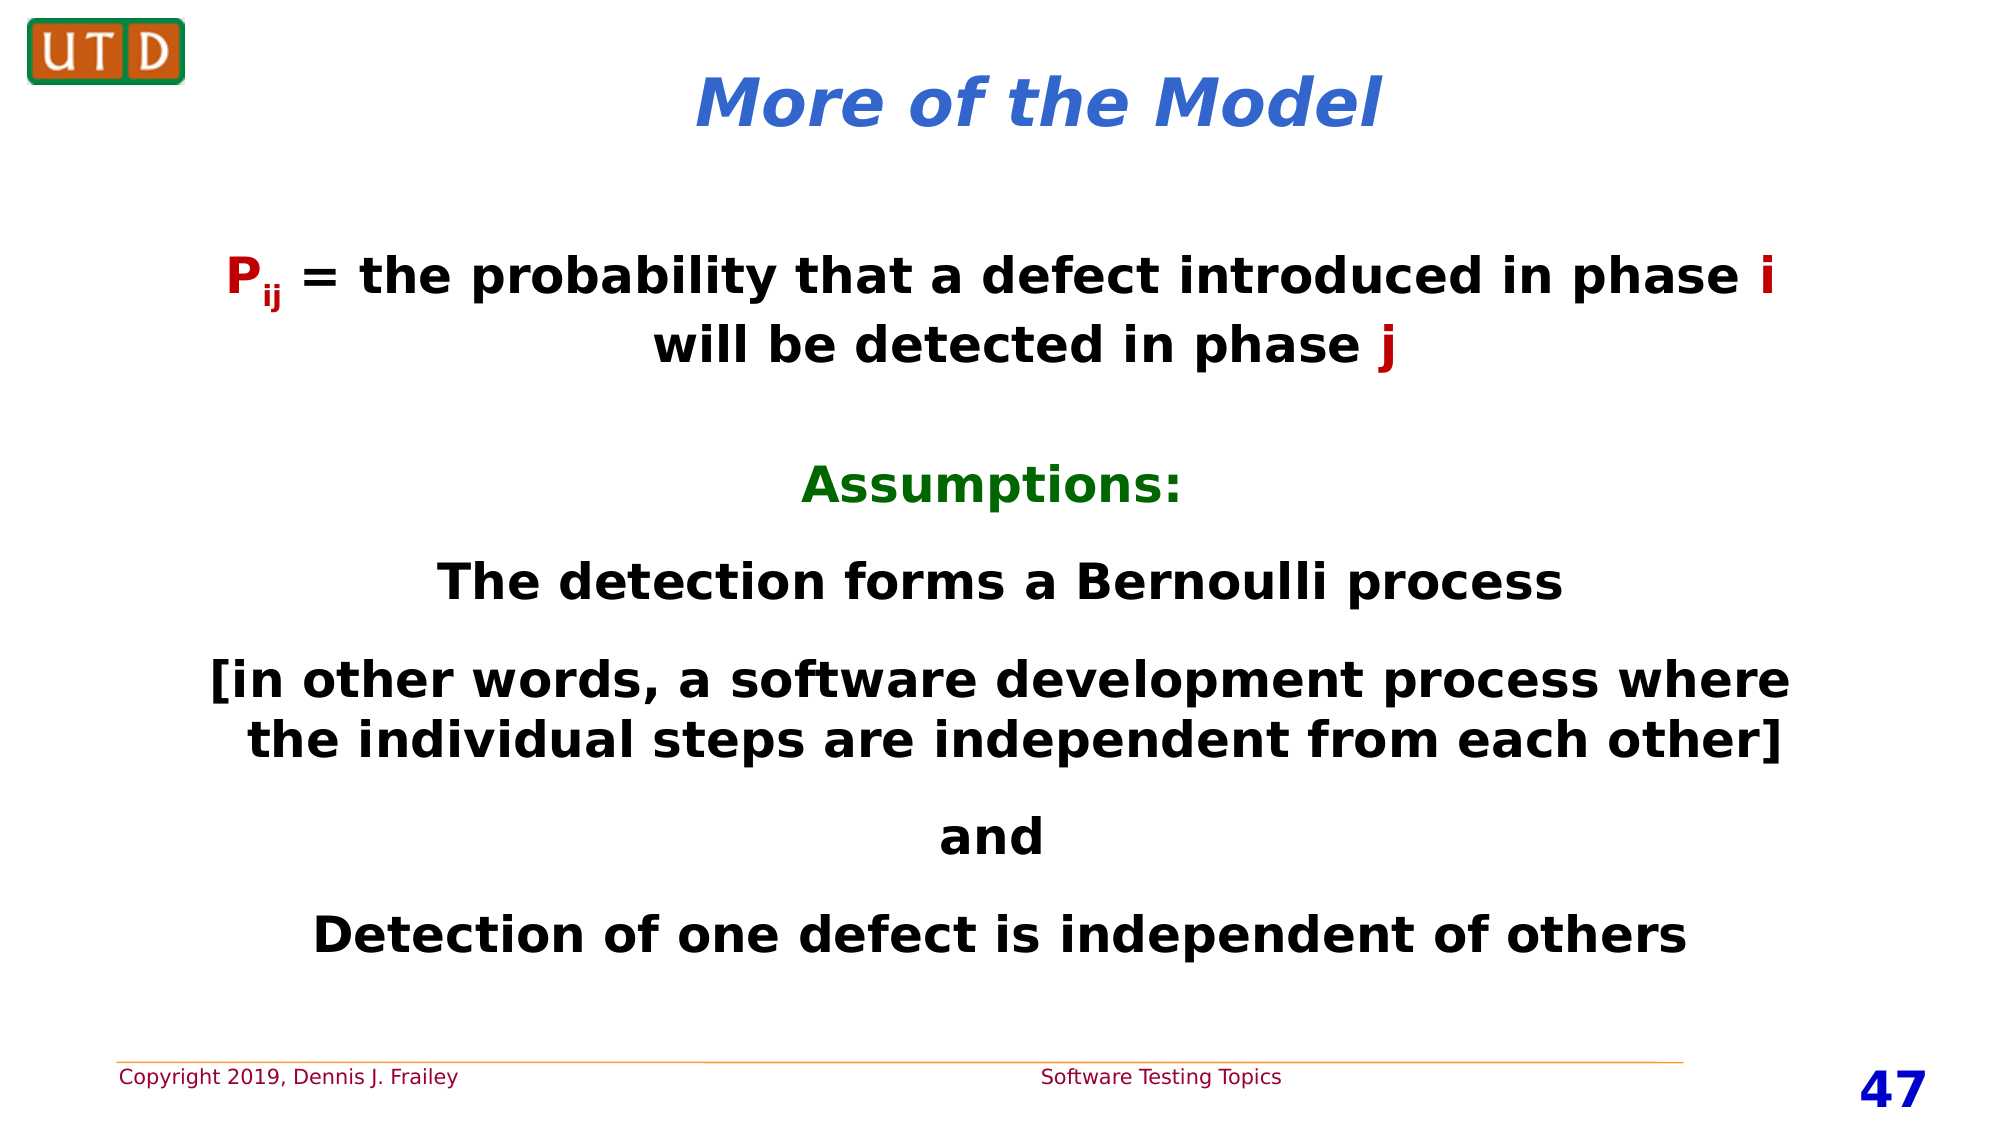

# More of the Model
Pij = the probability that a defect introduced in phase i will be detected in phase j

Assumptions:
The detection forms a Bernoulli process
[in other words, a software development process where the individual steps are independent from each other]
and
Detection of one defect is independent of others